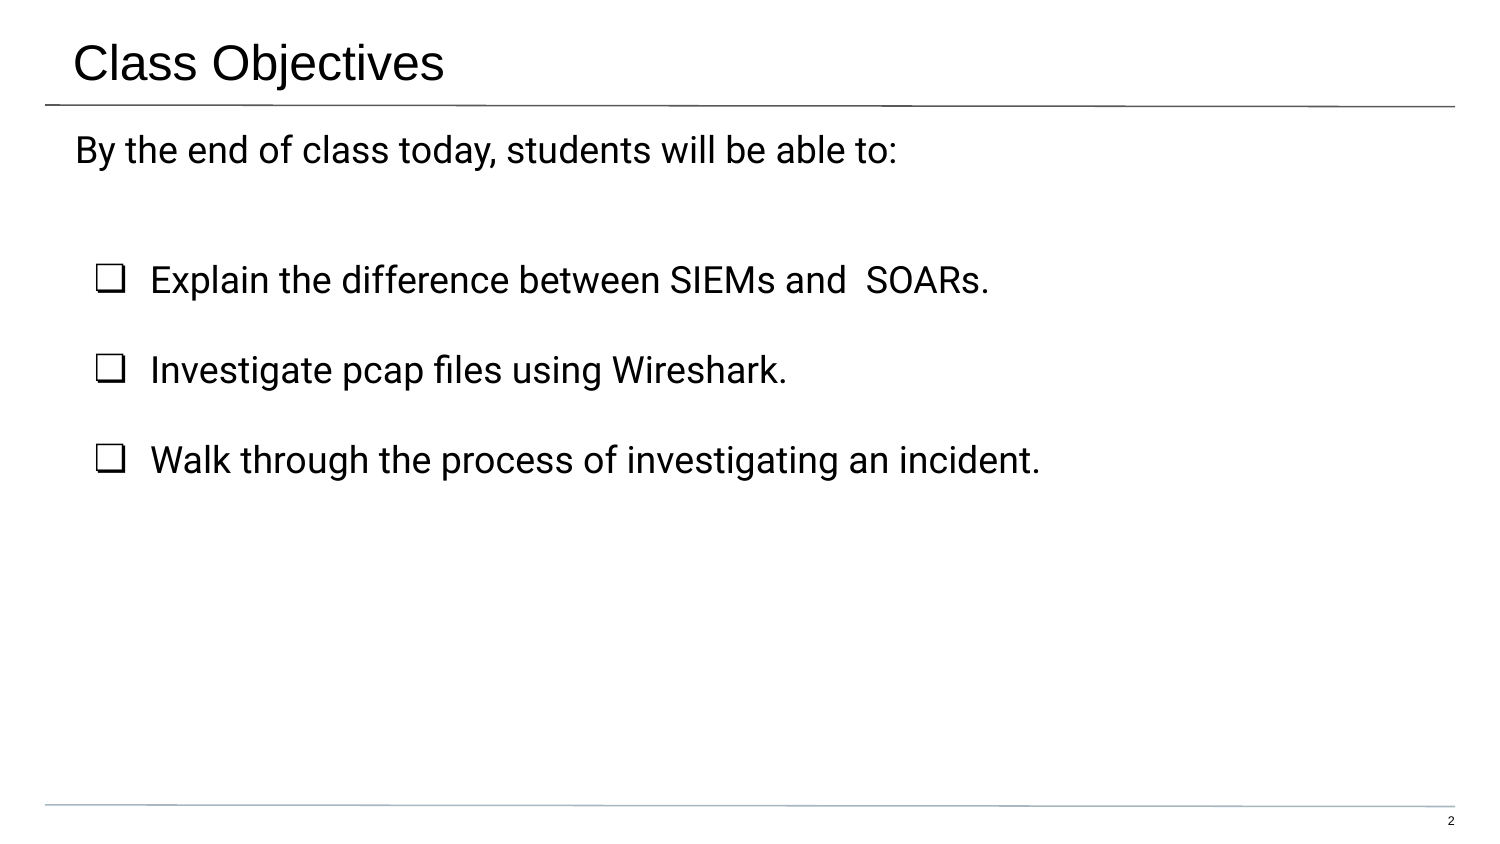

# Class Objectives
By the end of class today, students will be able to:
Explain the difference between SIEMs and  SOARs.
Investigate pcap files using Wireshark.
Walk through the process of investigating an incident.

2